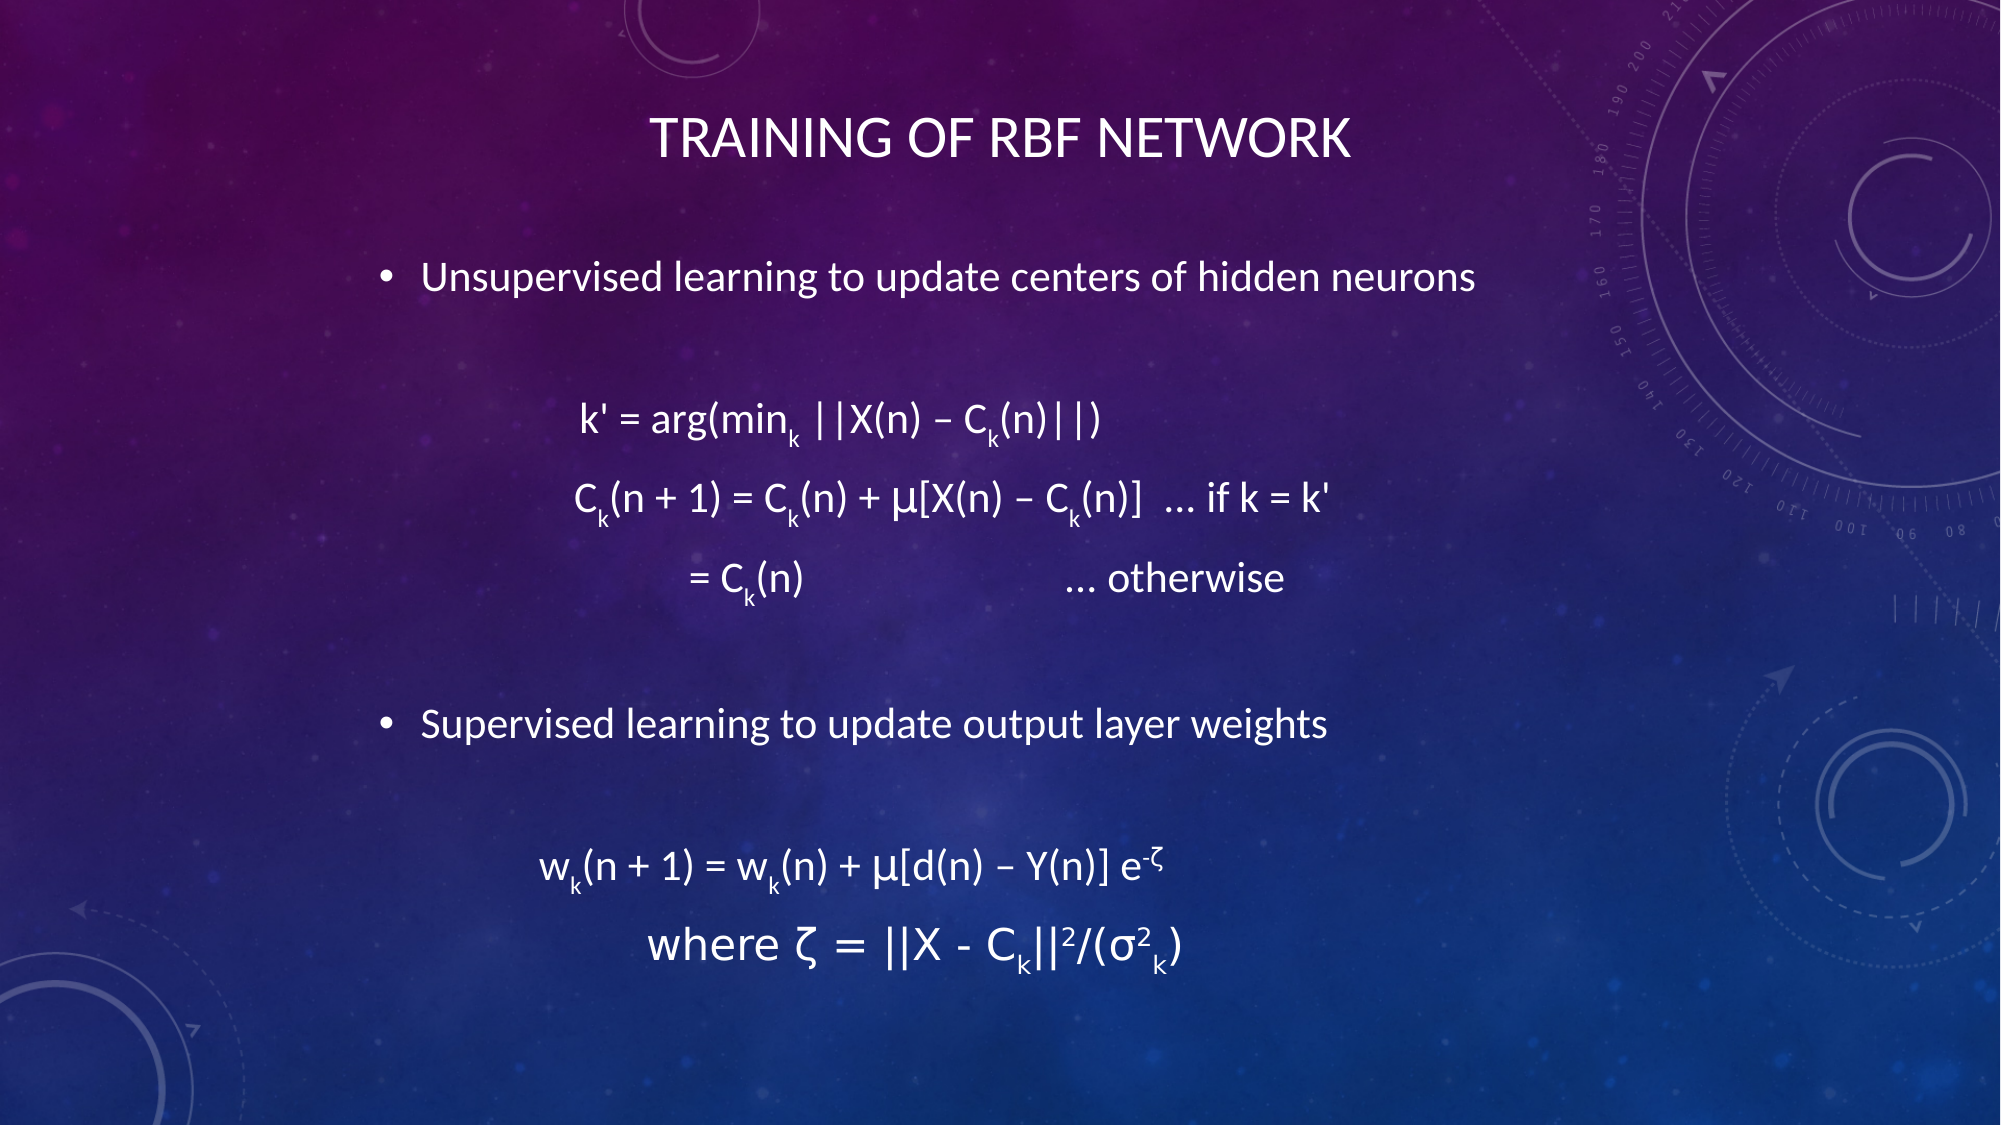

# Training of RBF network
Unsupervised learning to update centers of hidden neurons

k' = arg(mink ||X(n) – Ck(n)||)
       		  Ck(n + 1) = Ck(n) + μ[X(n) – Ck(n)]  ... if k = k'
                               = Ck(n)                          ... otherwise

Supervised learning to update output layer weights

                wk(n + 1) = wk(n) + μ[d(n) – Y(n)] e-ζ
where ζ = ||X - Ck||2/(σ2k)